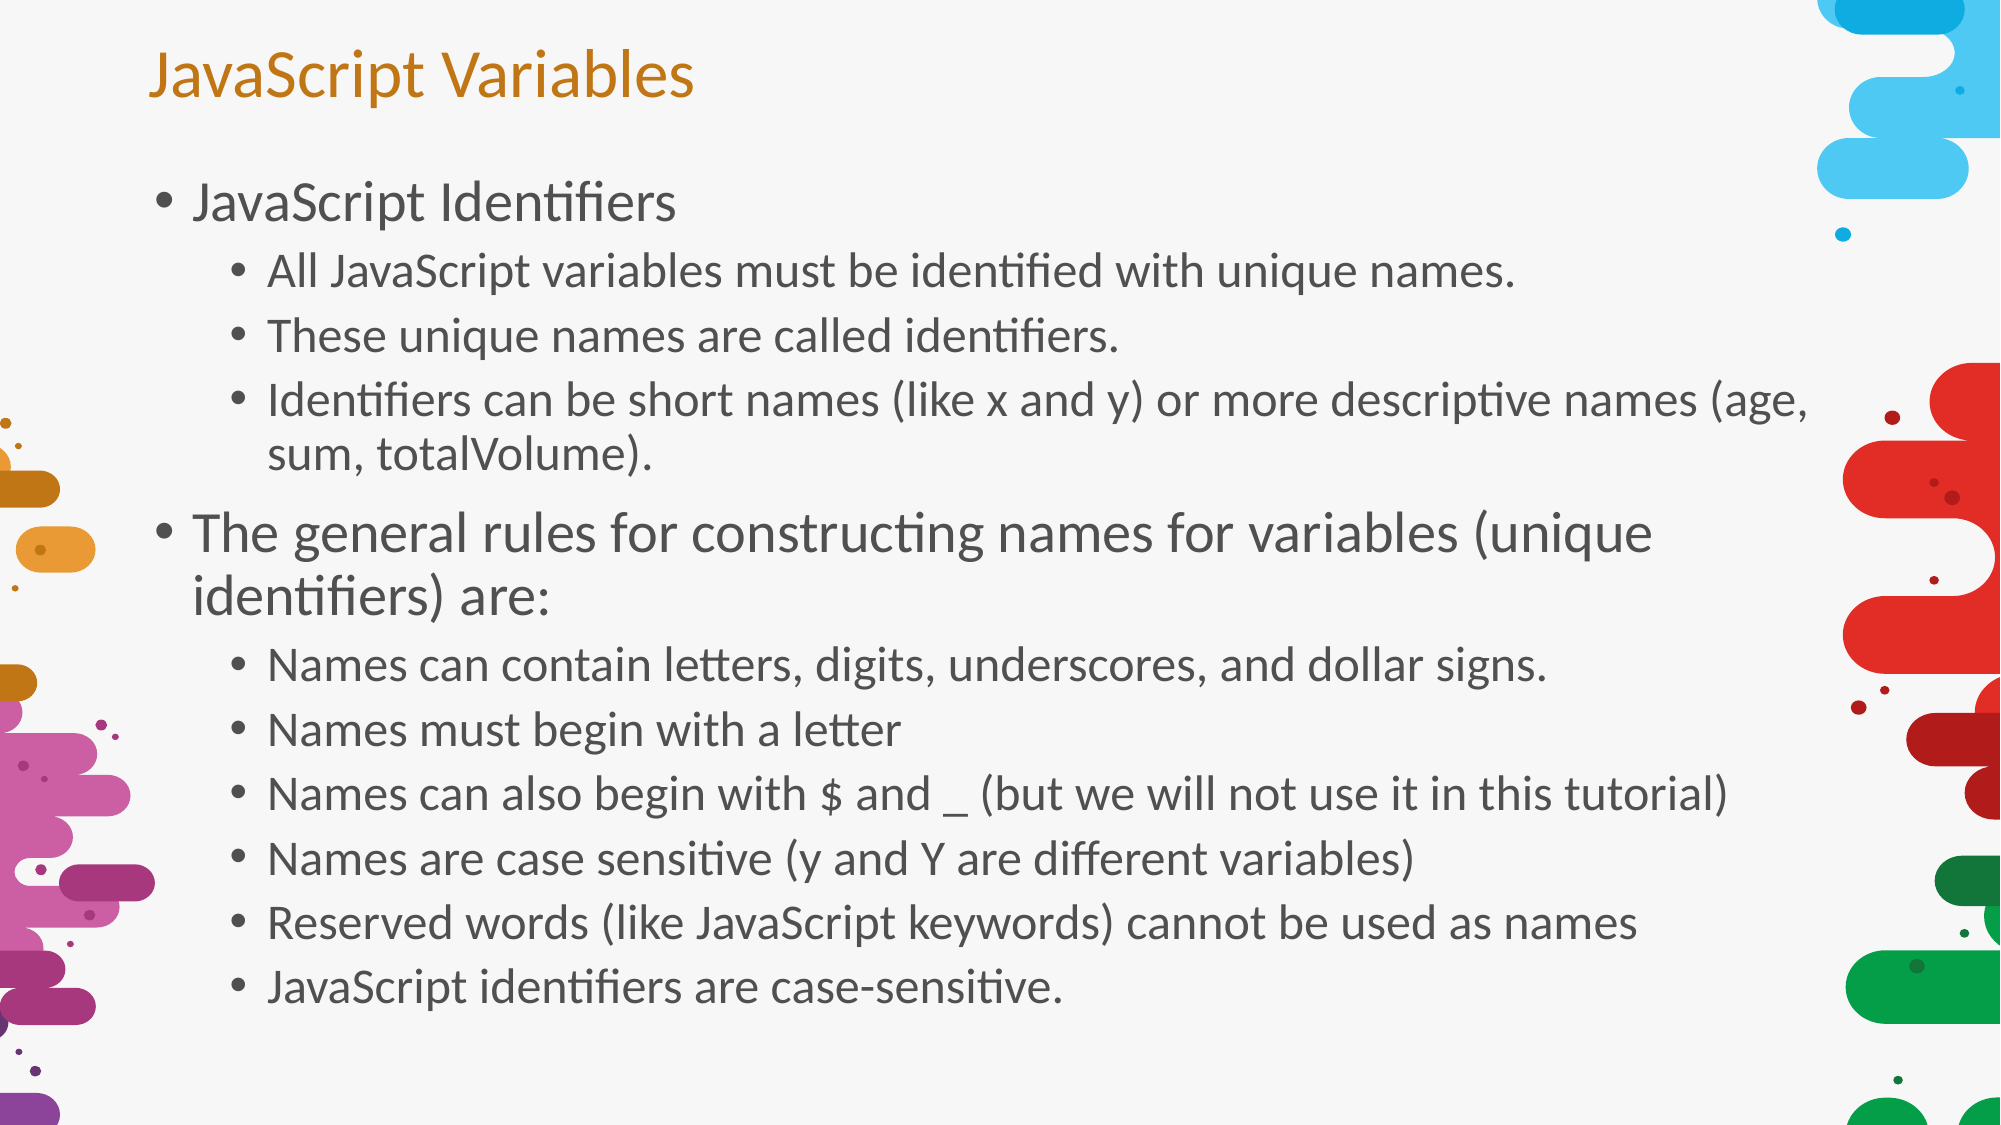

# JavaScript Variables
JavaScript Identifiers
All JavaScript variables must be identified with unique names.
These unique names are called identifiers.
Identifiers can be short names (like x and y) or more descriptive names (age, sum, totalVolume).
The general rules for constructing names for variables (unique identifiers) are:
Names can contain letters, digits, underscores, and dollar signs.
Names must begin with a letter
Names can also begin with $ and _ (but we will not use it in this tutorial)
Names are case sensitive (y and Y are different variables)
Reserved words (like JavaScript keywords) cannot be used as names
JavaScript identifiers are case-sensitive.